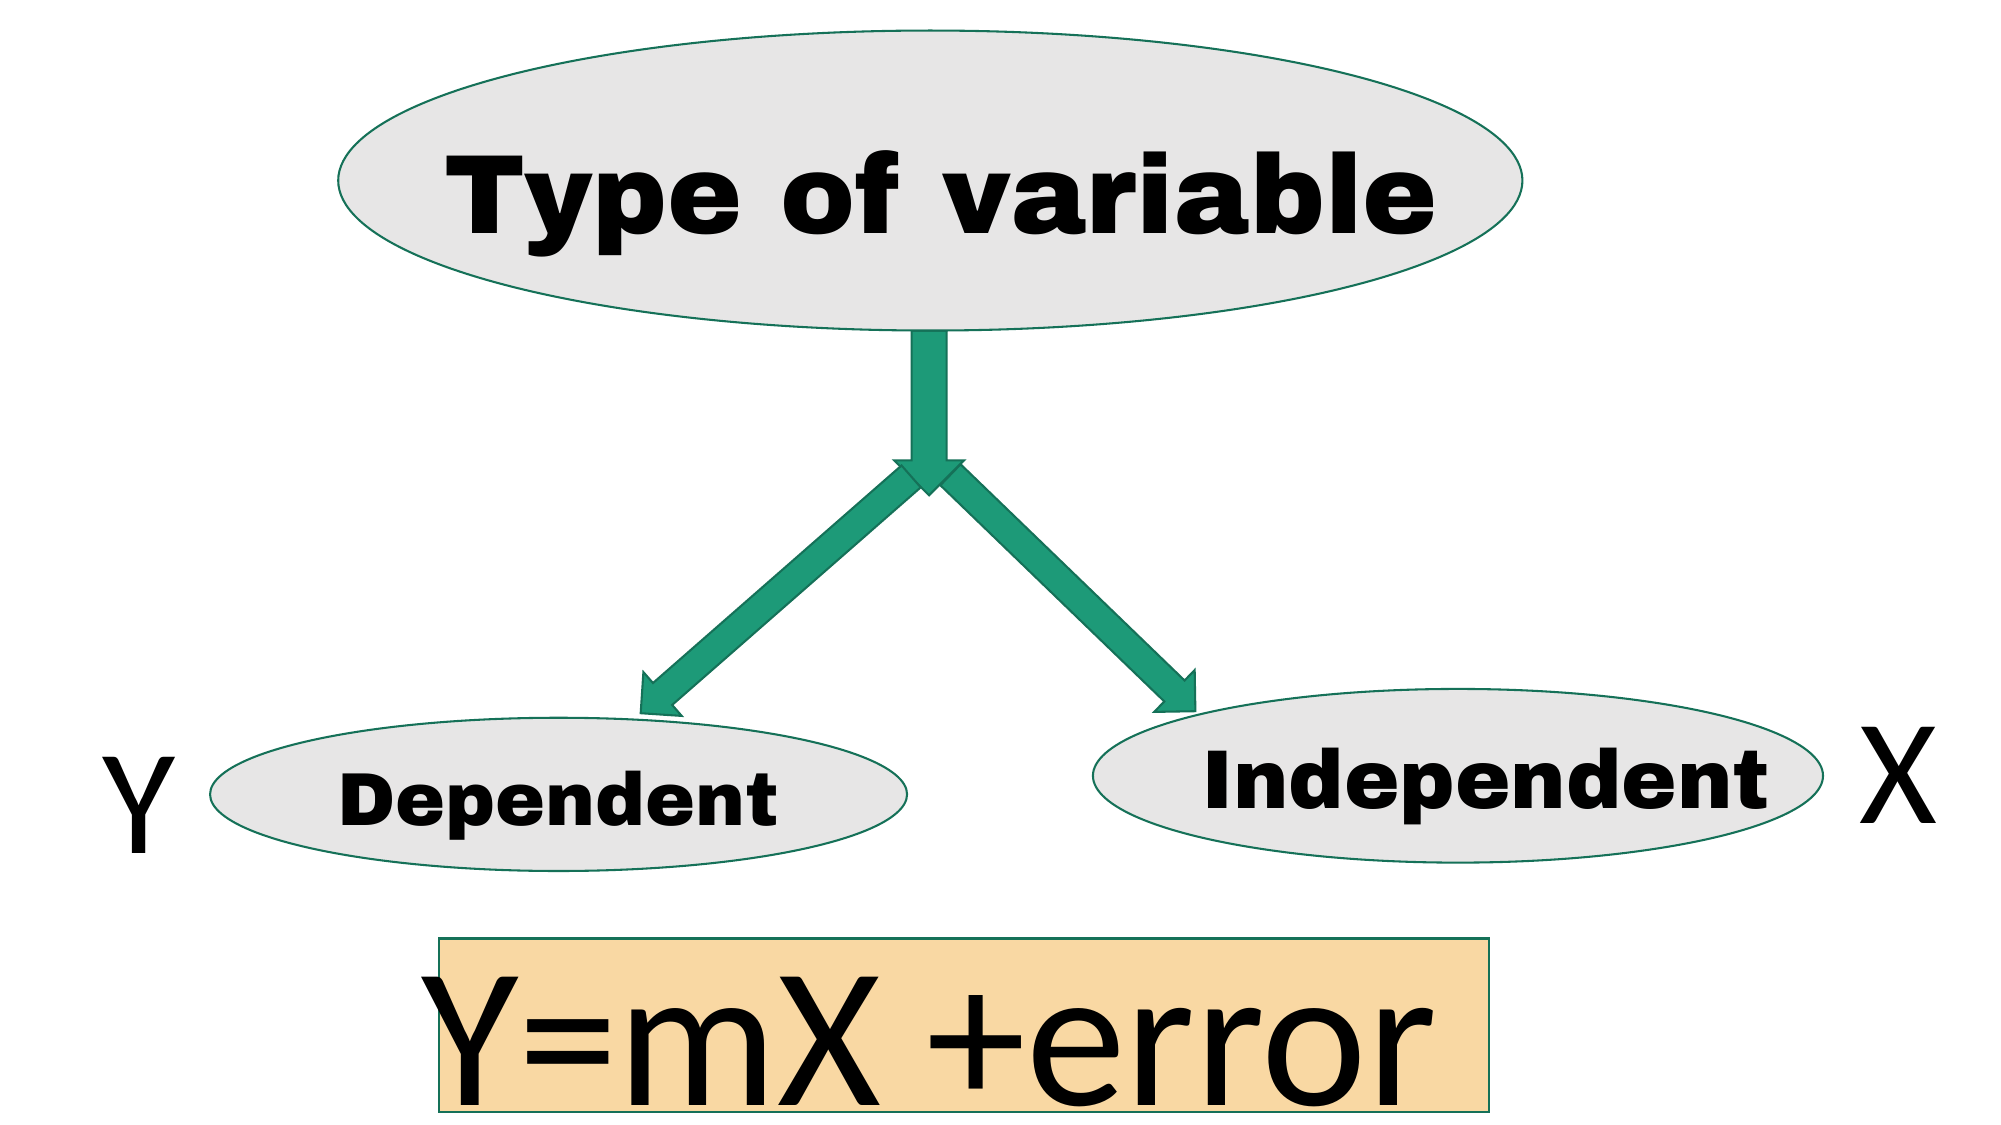

Type of variable

X

Independent
Y

Dependent
Y=mX +error